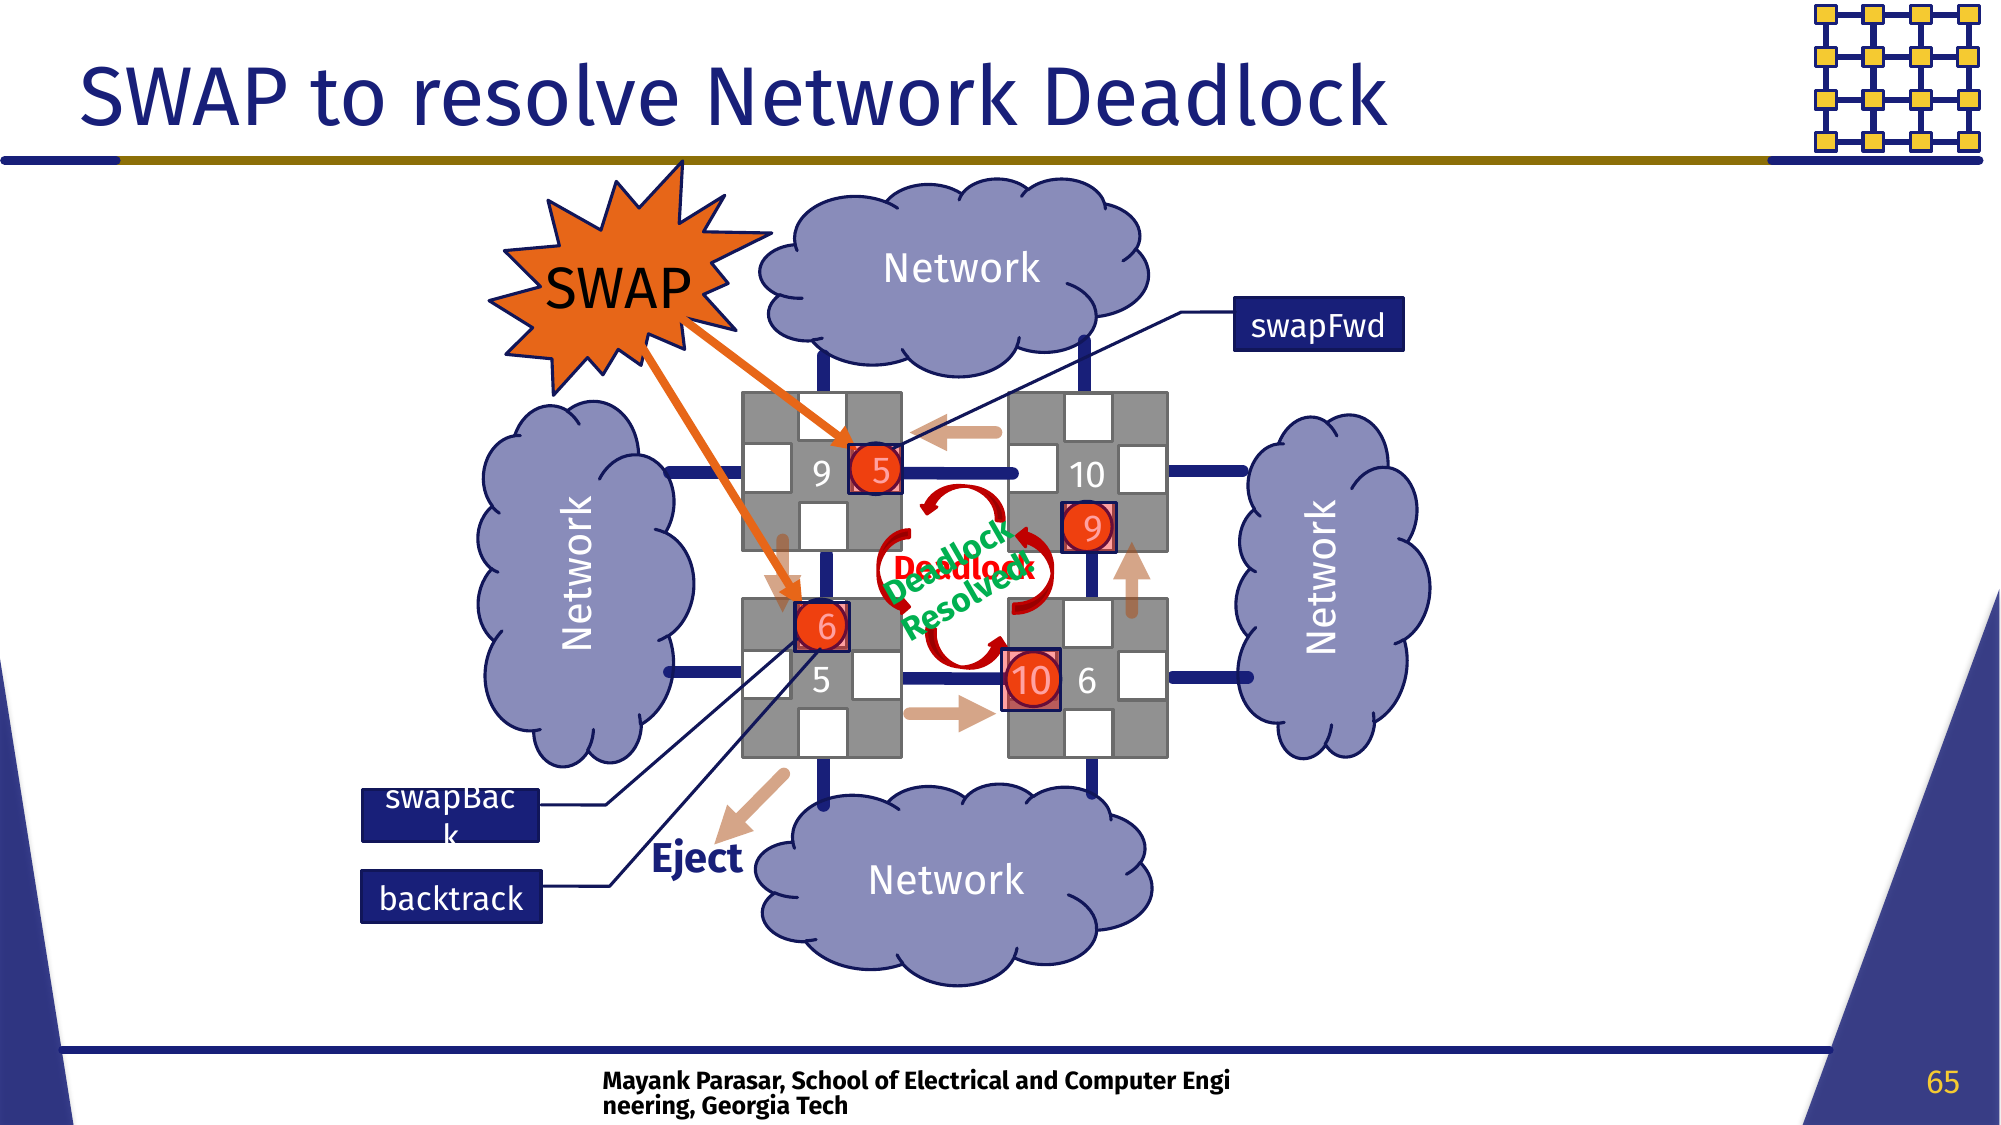

# SWAP to resolve Network Deadlock

SWAP

Network
swapFwd
9

10

Network
5

Deadlock
9

Deadlock Resolved!
Network
5

6

6

10

swapBack
Eject
Network
backtrack
65
Mayank Parasar, School of Electrical and Computer Engineering, Georgia Tech